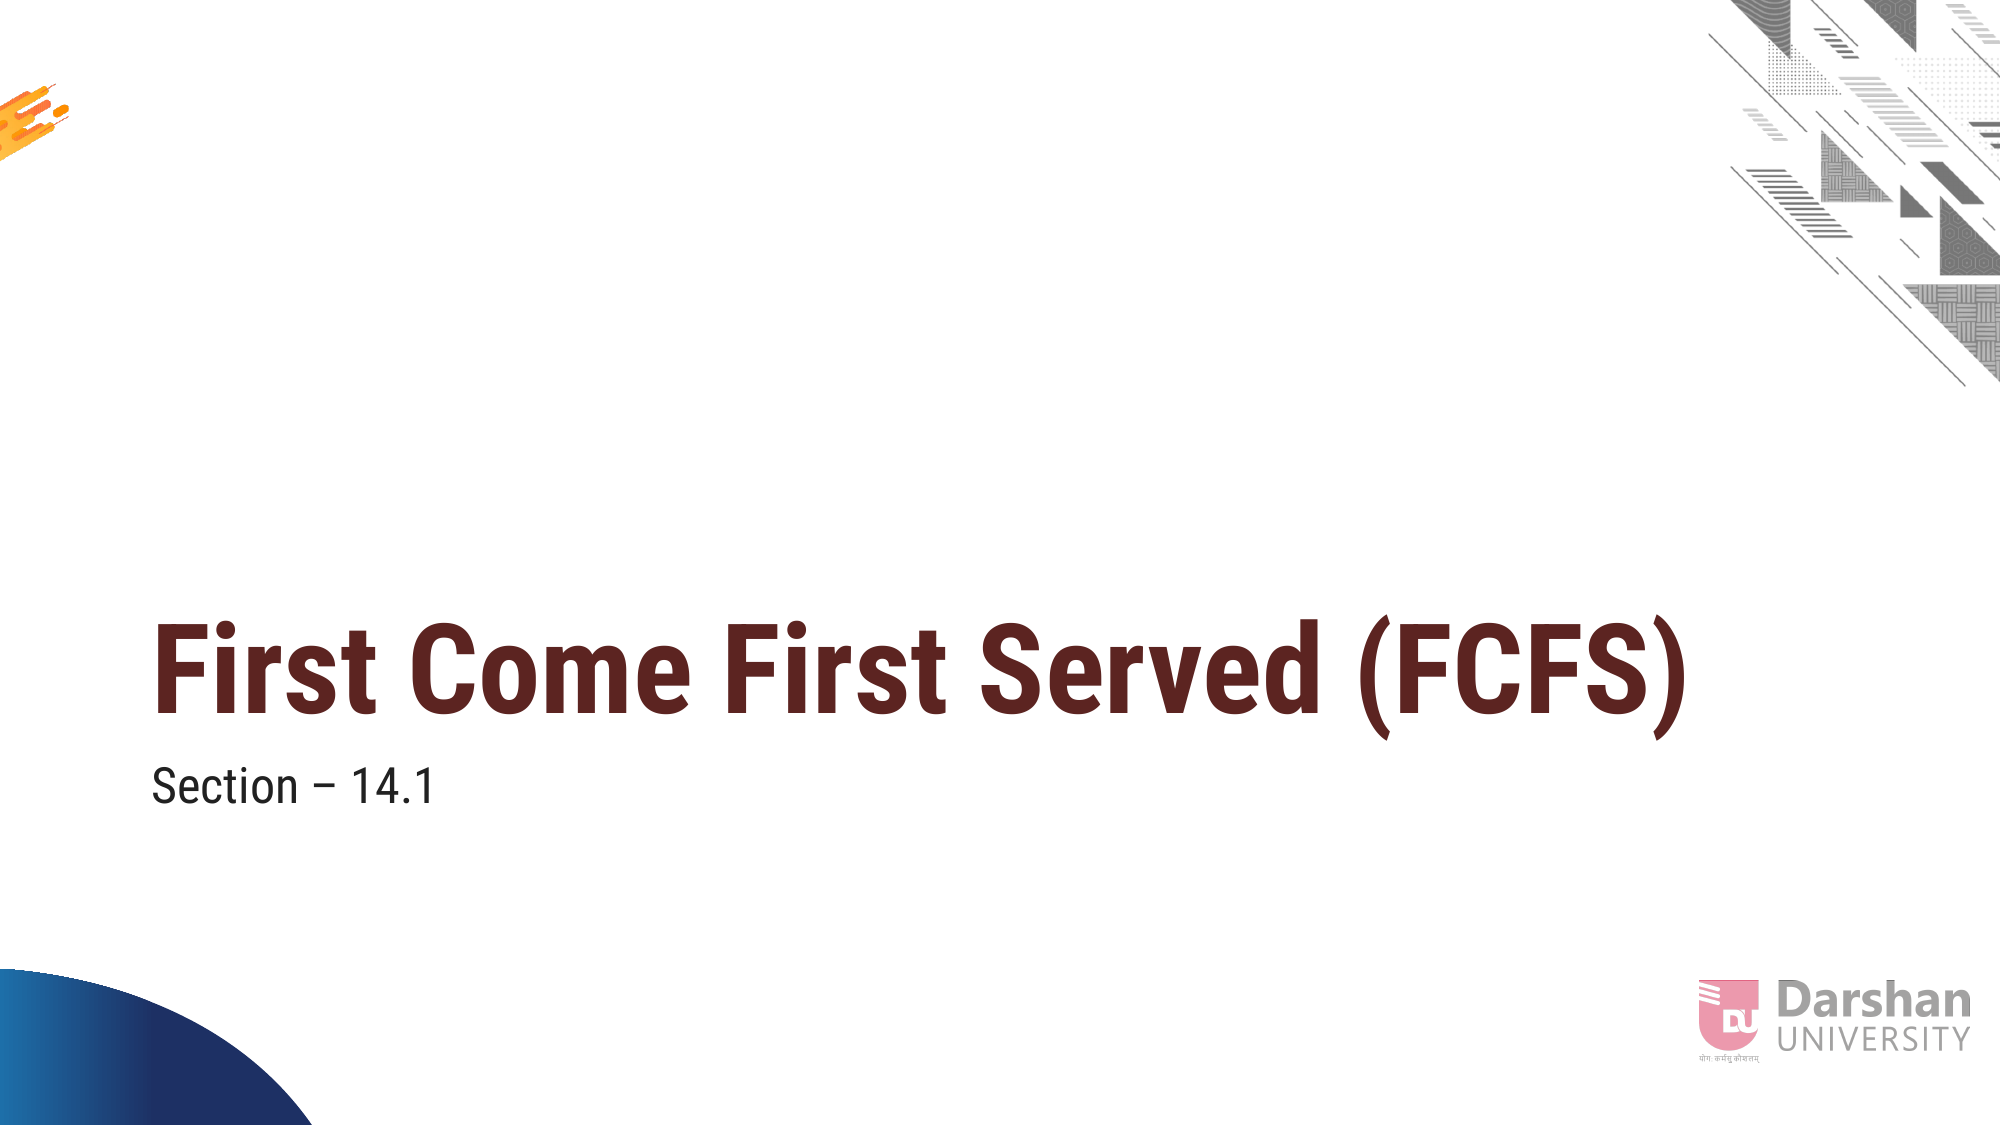

# First Come First Served (FCFS)
Section – 14.1